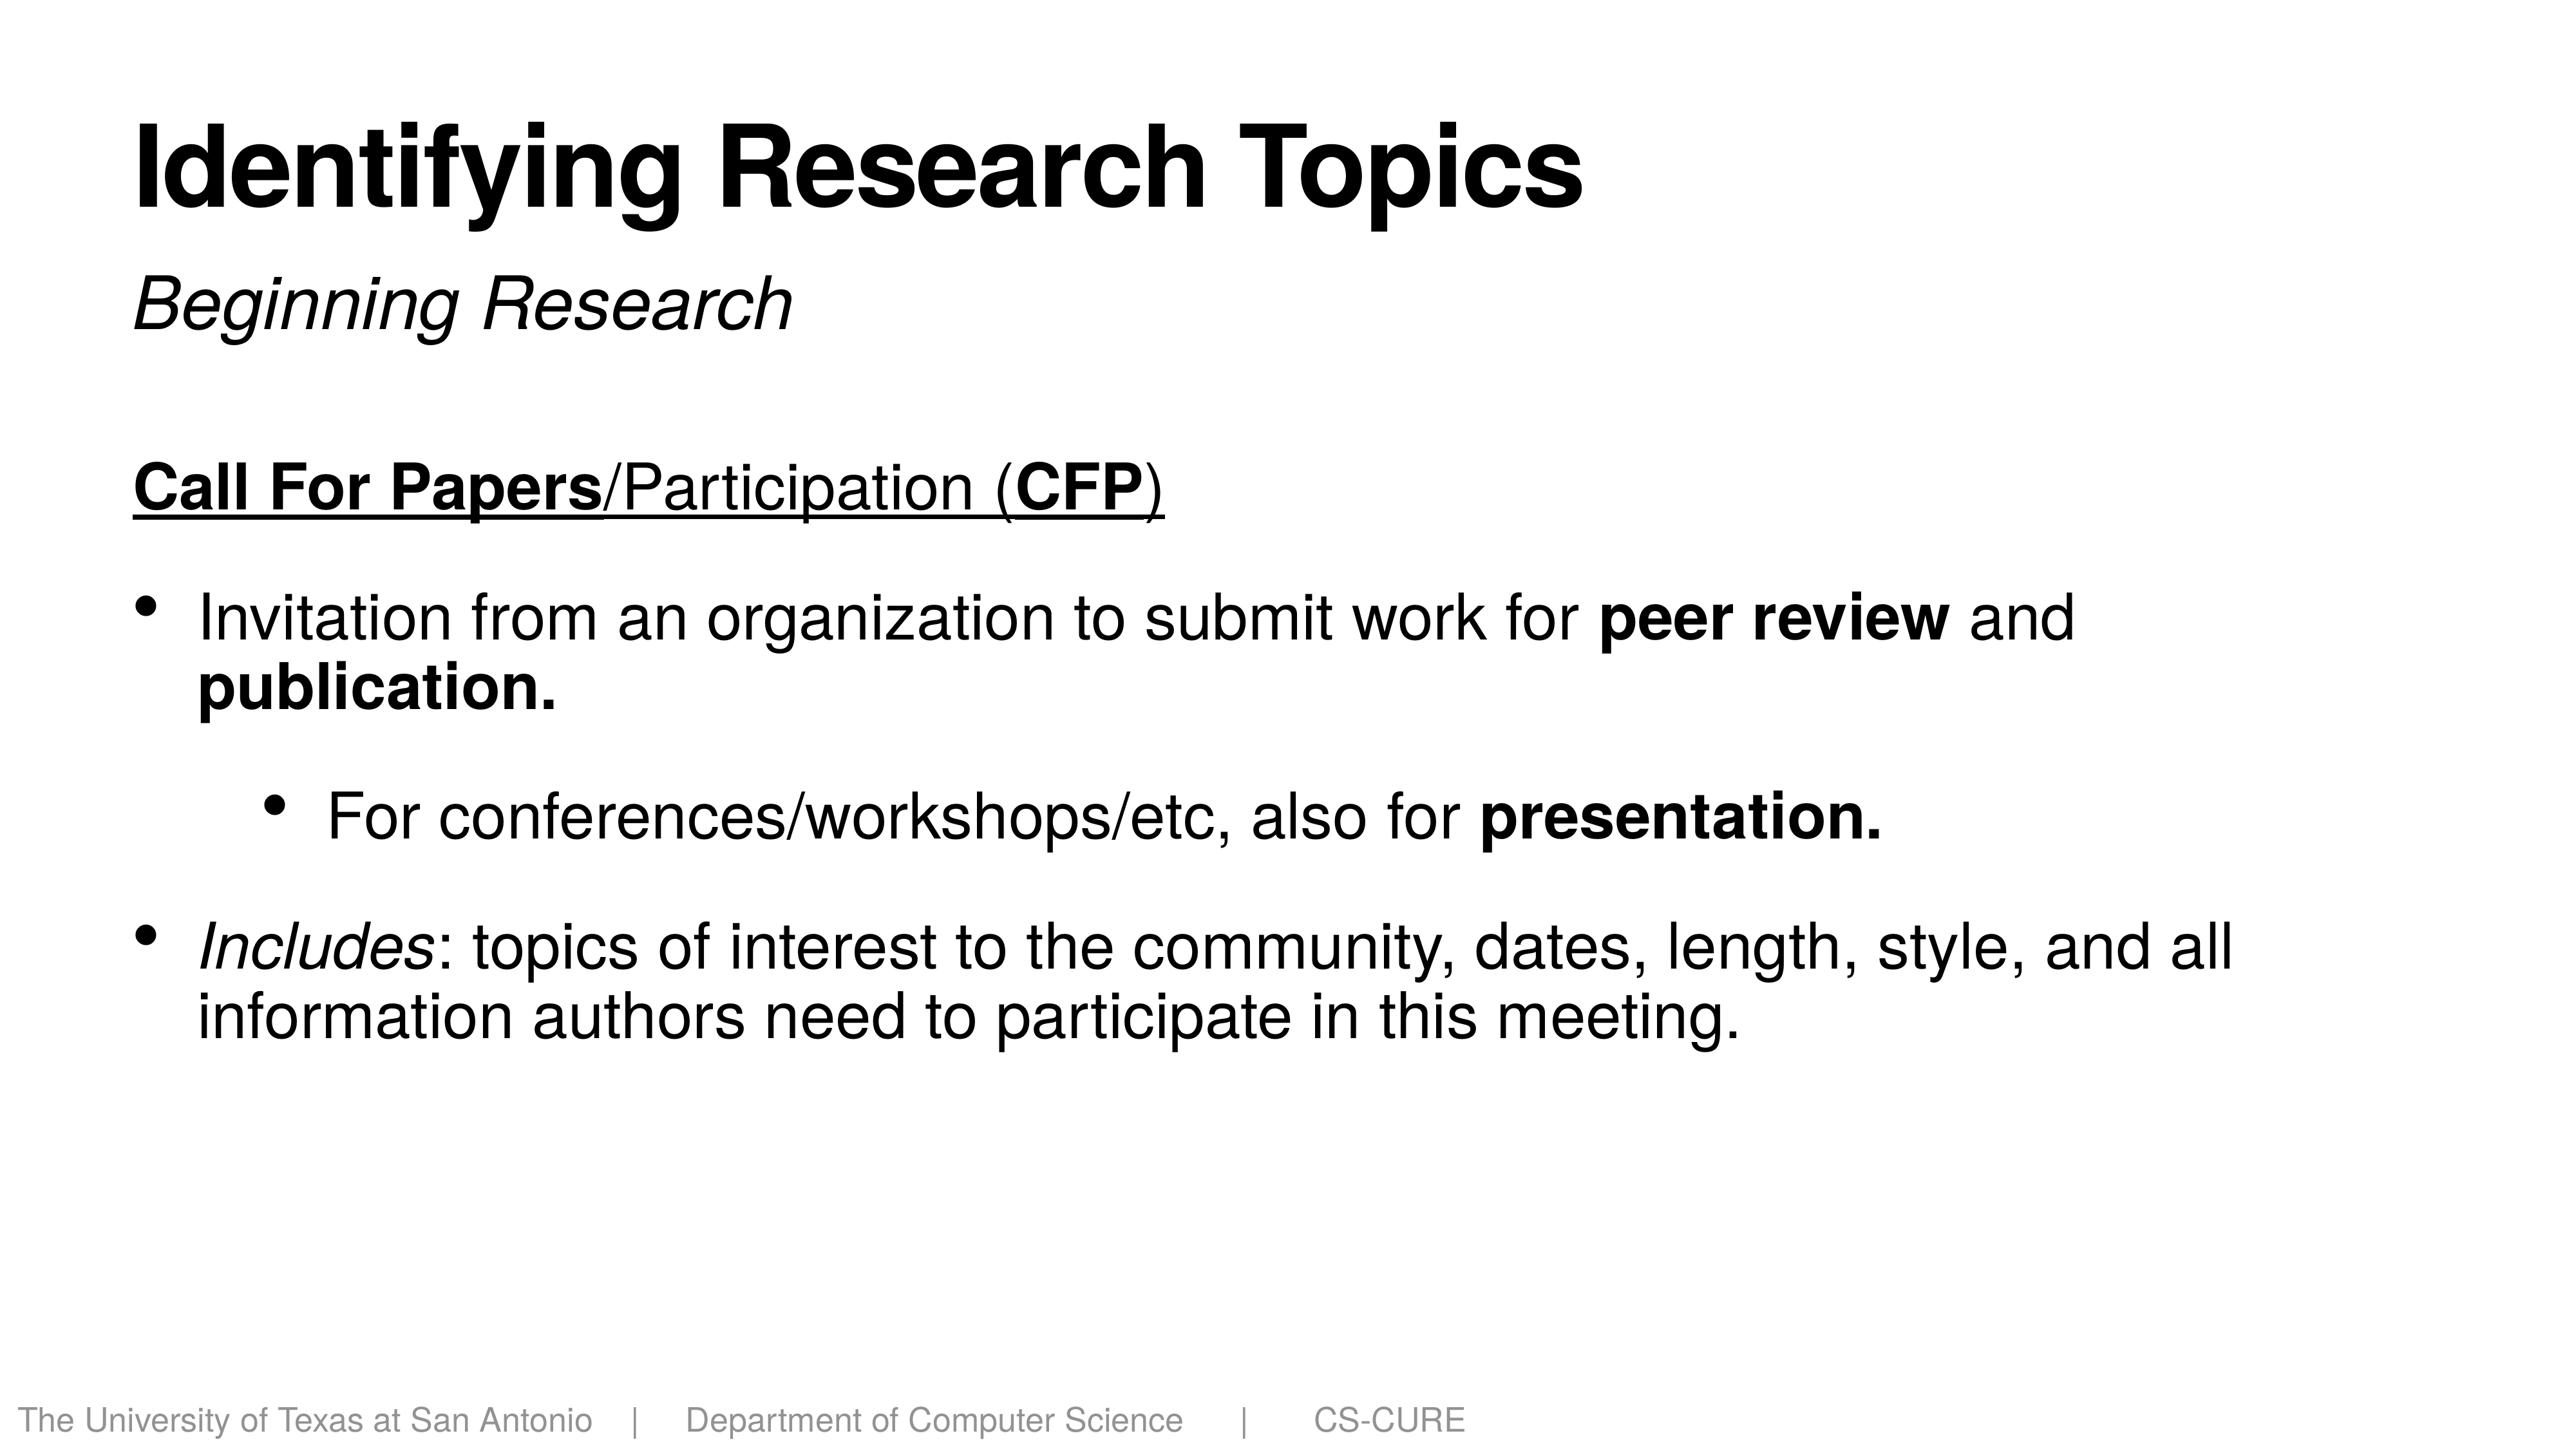

# Identifying Research Topics
Beginning Research
Call For Papers/Participation (CFP)
Invitation from an organization to submit work for peer review and publication.
For conferences/workshops/etc, also for presentation.
Includes: topics of interest to the community, dates, length, style, and all information authors need to participate in this meeting.
23